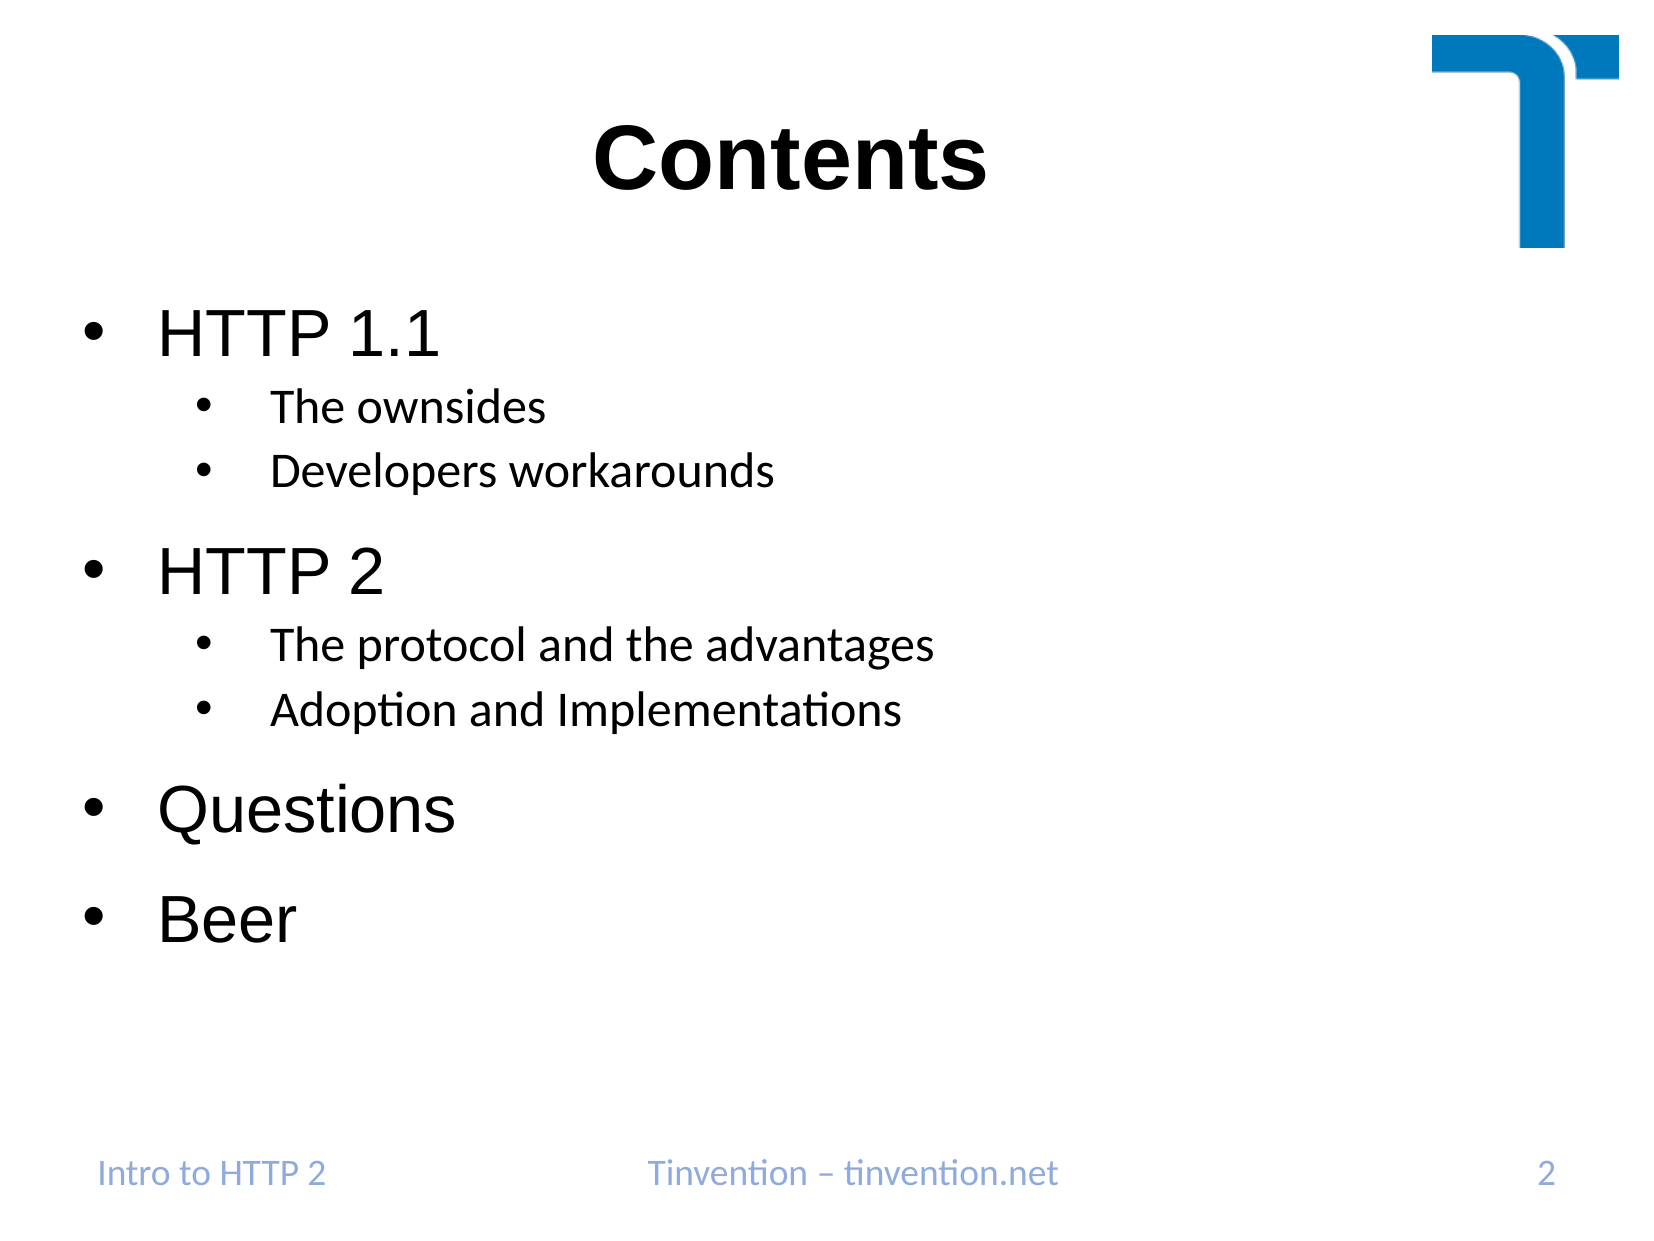

# Contents
HTTP 1.1
The ownsides
Developers workarounds
HTTP 2
The protocol and the advantages
Adoption and Implementations
Questions
Beer